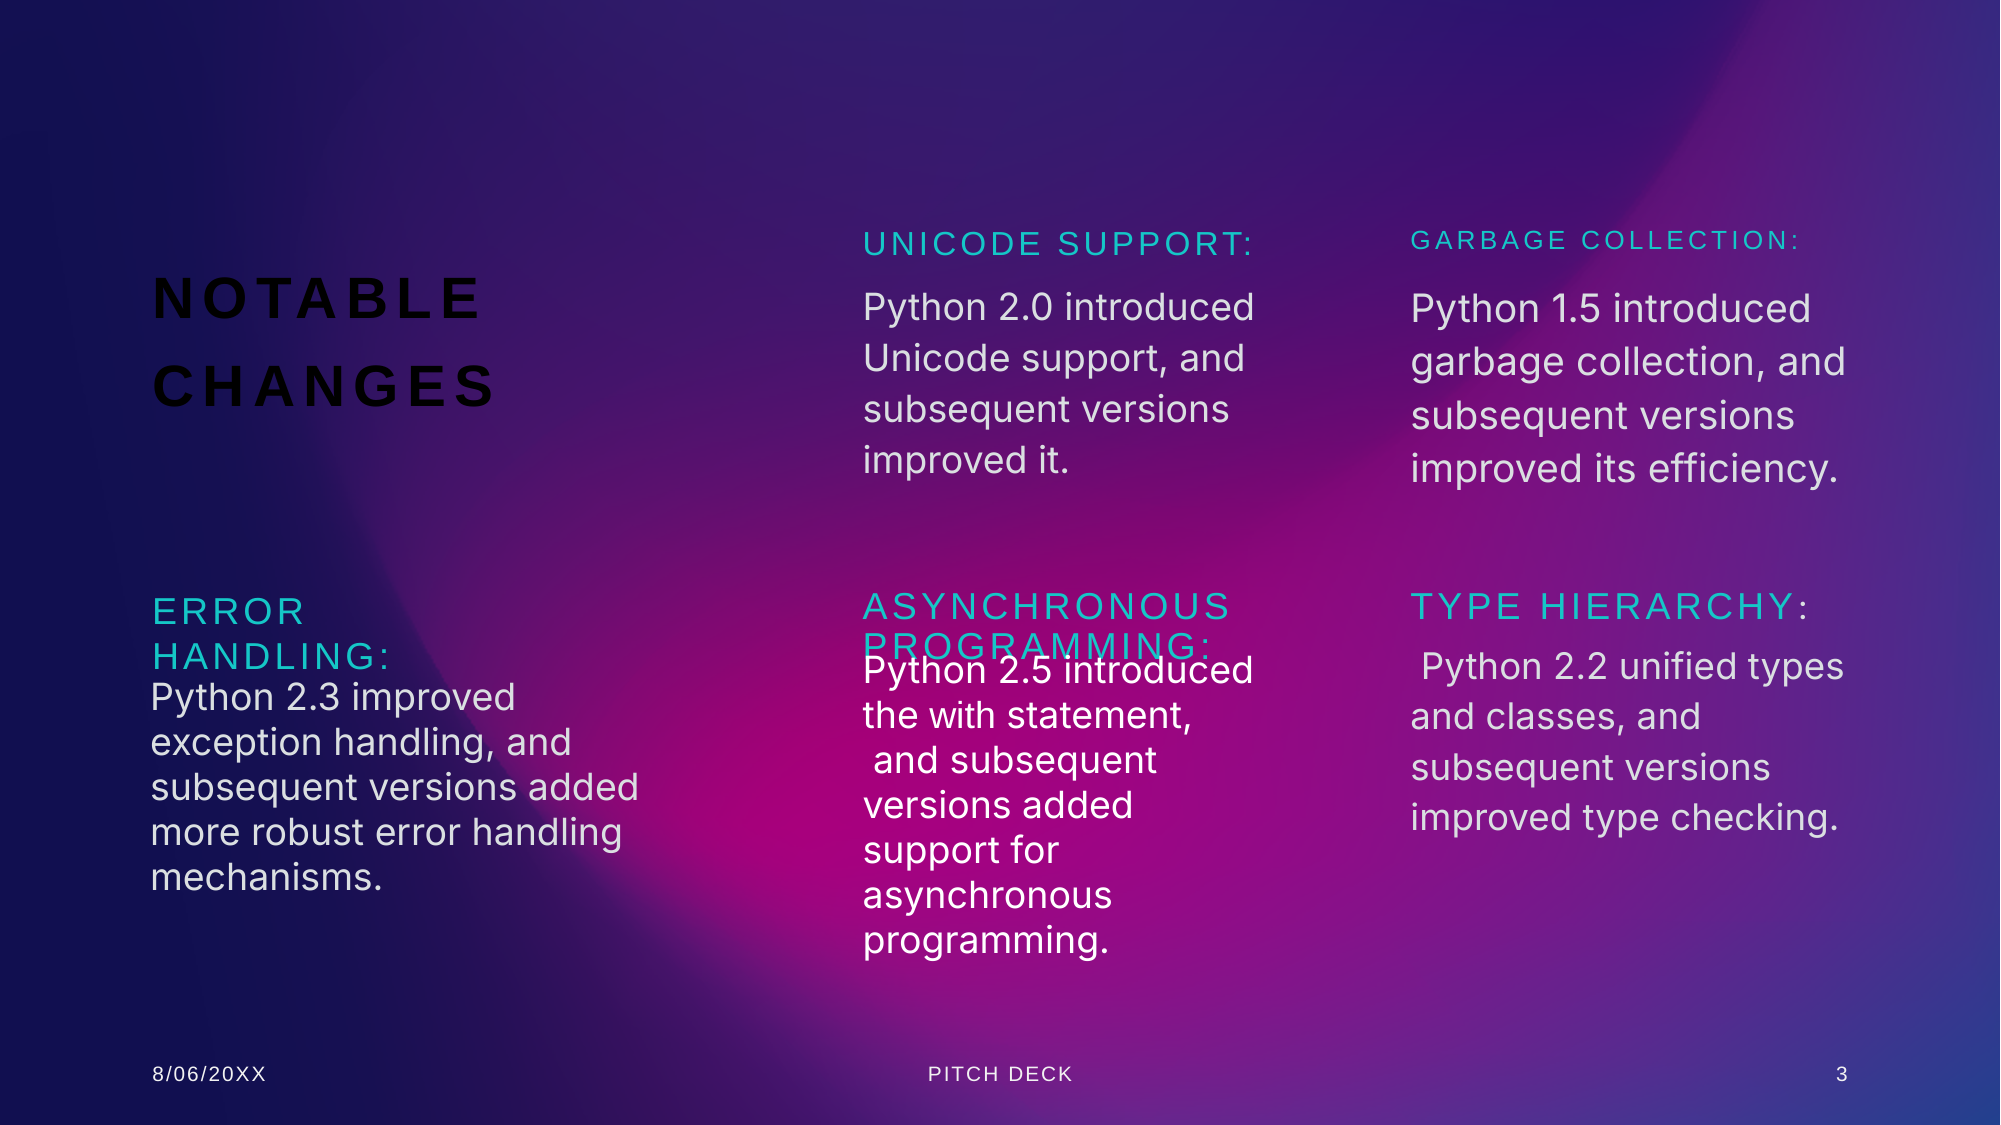

Unicode Support:
Garbage Collection:
# Notable Changes
Python 2.0 introduced Unicode support, and subsequent versions improved it.
Python 1.5 introduced garbage collection, and subsequent versions improved its efficiency.
Error handling:
Asynchronous programming:
Type hierarchy:
 Python 2.2 unified types and classes, and subsequent versions improved type checking.
Python 2.5 introduced the with statement,
 and subsequent versions added
support for asynchronous programming.
Python 2.3 improved exception handling, and subsequent versions added more robust error handling mechanisms.
8/06/20XX
PITCH DECK
3